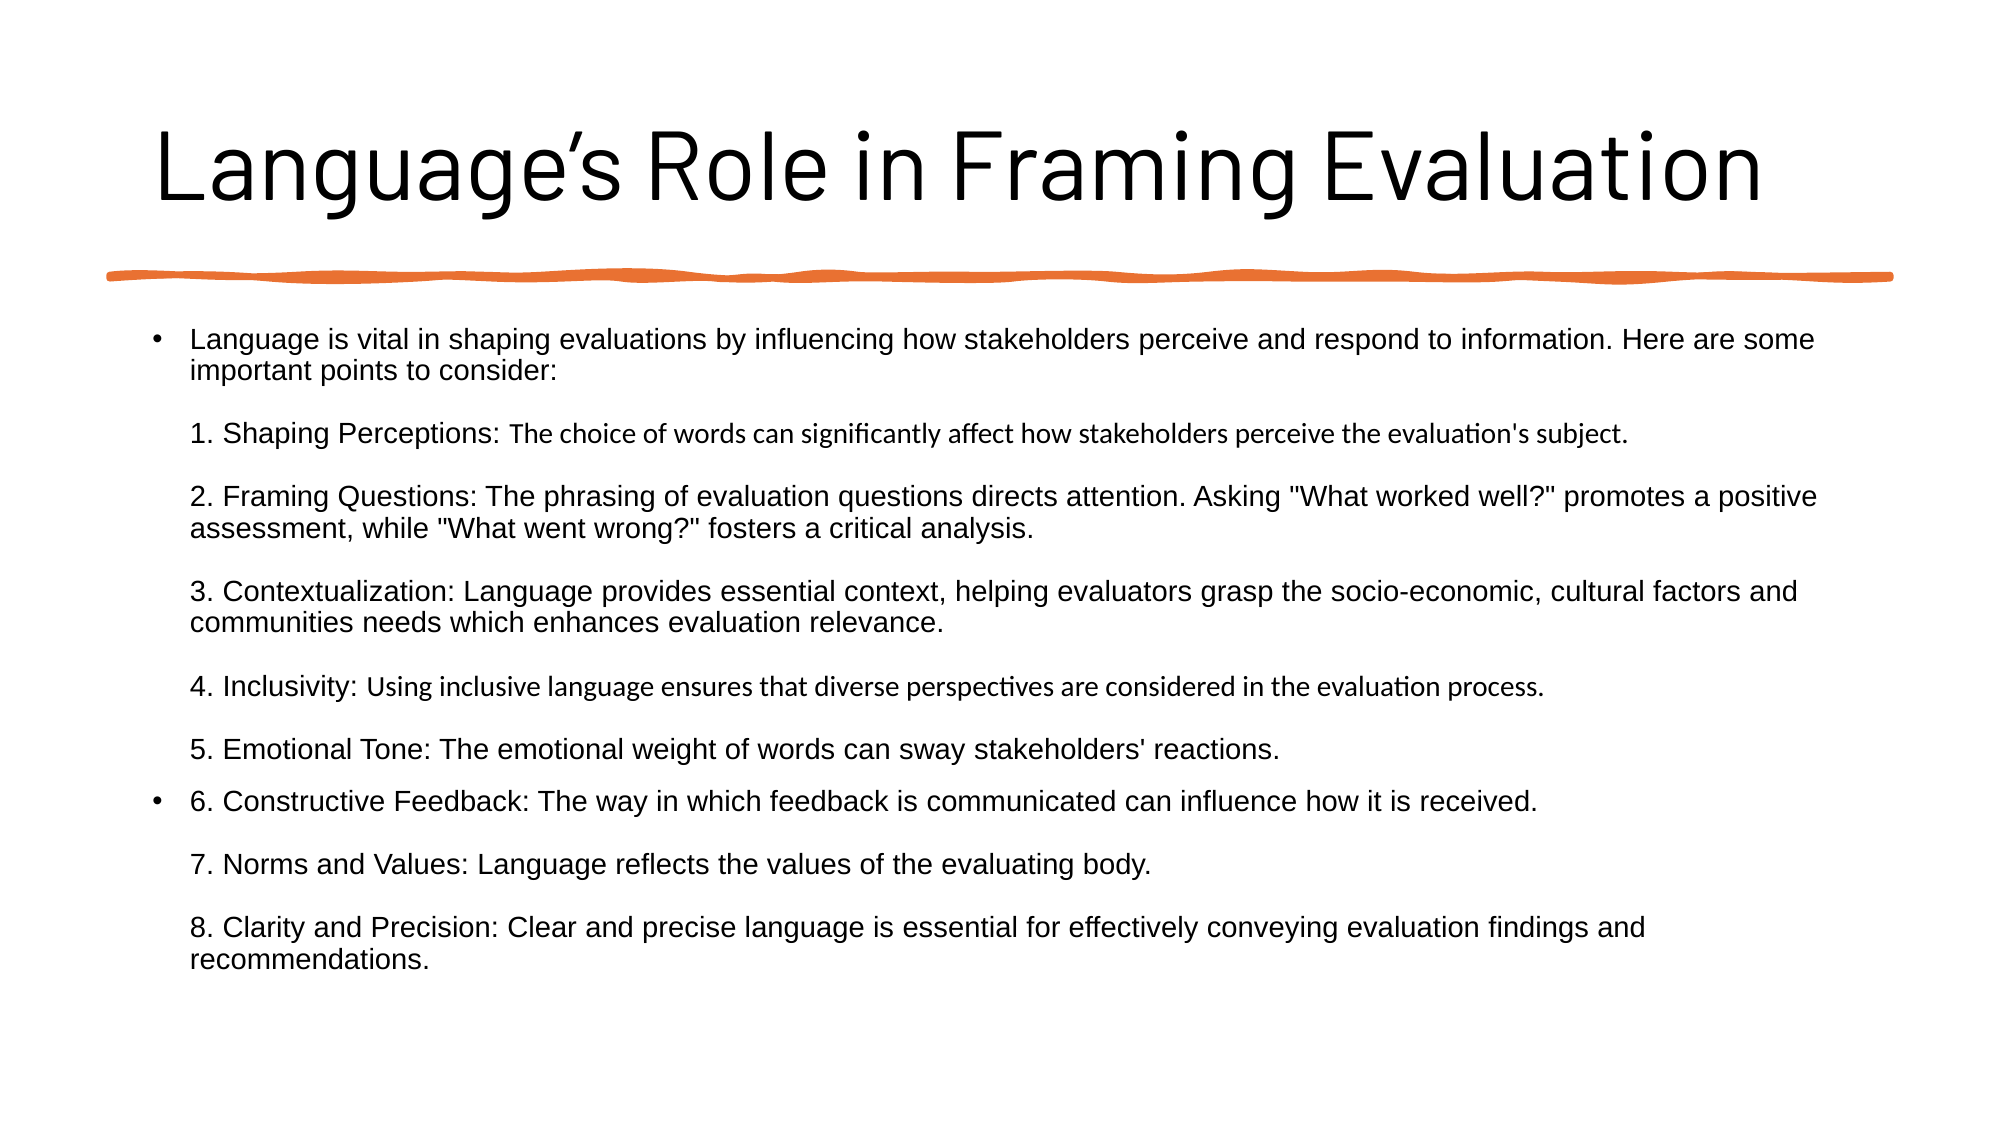

# Language’s Role in Framing Evaluation

Language is vital in shaping evaluations by influencing how stakeholders perceive and respond to information. Here are some important points to consider:
1. Shaping Perceptions: The choice of words can significantly affect how stakeholders perceive the evaluation's subject.
2. Framing Questions: The phrasing of evaluation questions directs attention. Asking "What worked well?" promotes a positive assessment, while "What went wrong?" fosters a critical analysis.
3. Contextualization: Language provides essential context, helping evaluators grasp the socio-economic, cultural factors and communities needs which enhances evaluation relevance.
4. Inclusivity: Using inclusive language ensures that diverse perspectives are considered in the evaluation process.
5. Emotional Tone: The emotional weight of words can sway stakeholders' reactions.
6. Constructive Feedback: The way in which feedback is communicated can influence how it is received.
7. Norms and Values: Language reflects the values of the evaluating body.
8. Clarity and Precision: Clear and precise language is essential for effectively conveying evaluation findings and recommendations.